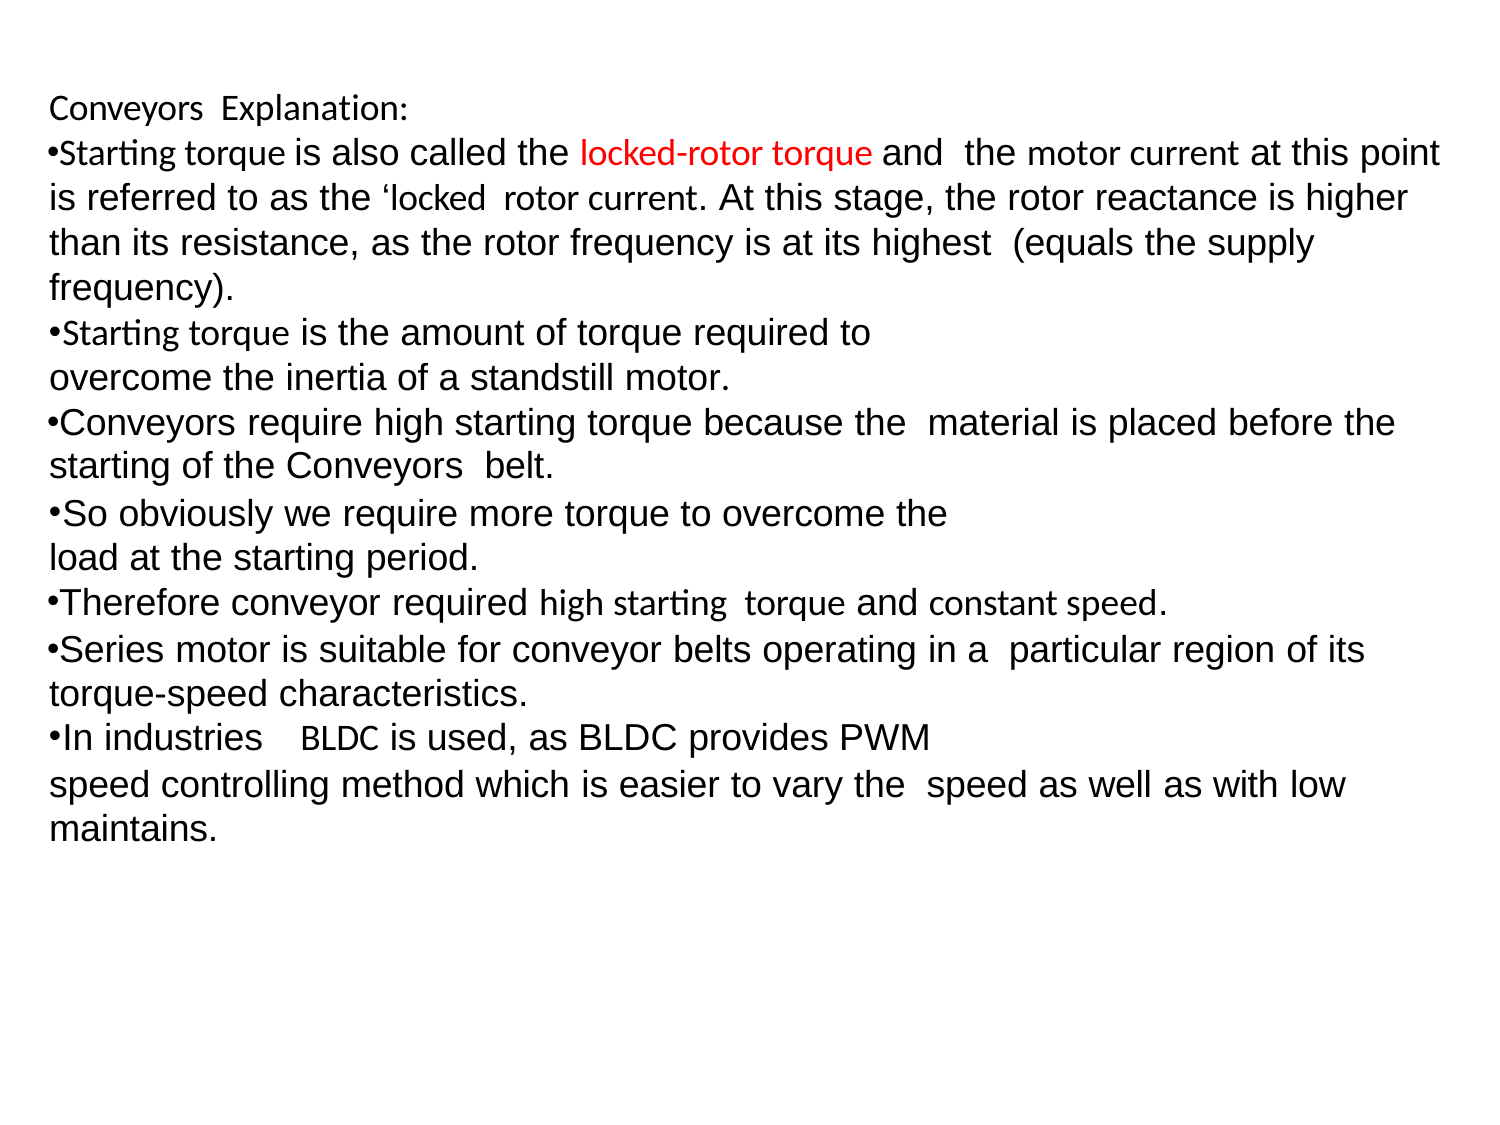

Conveyors  Explanation:
Starting torque is also called the locked-rotor torque and  the motor current at this point is referred to as the ‘locked  rotor current. At this stage, the rotor reactance is higher  than its resistance, as the rotor frequency is at its highest  (equals the supply frequency).
Starting torque is the amount of torque required to
overcome the inertia of a standstill motor.
Conveyors require high starting torque because the  material is placed before the starting of the Conveyors  belt.
So obviously we require more torque to overcome the
load at the starting period.
Therefore conveyor required high starting  torque and constant speed.
Series motor is suitable for conveyor belts operating in a  particular region of its torque-speed characteristics.
In industries	BLDC is used, as BLDC provides PWM
speed controlling method which is easier to vary the  speed as well as with low maintains.